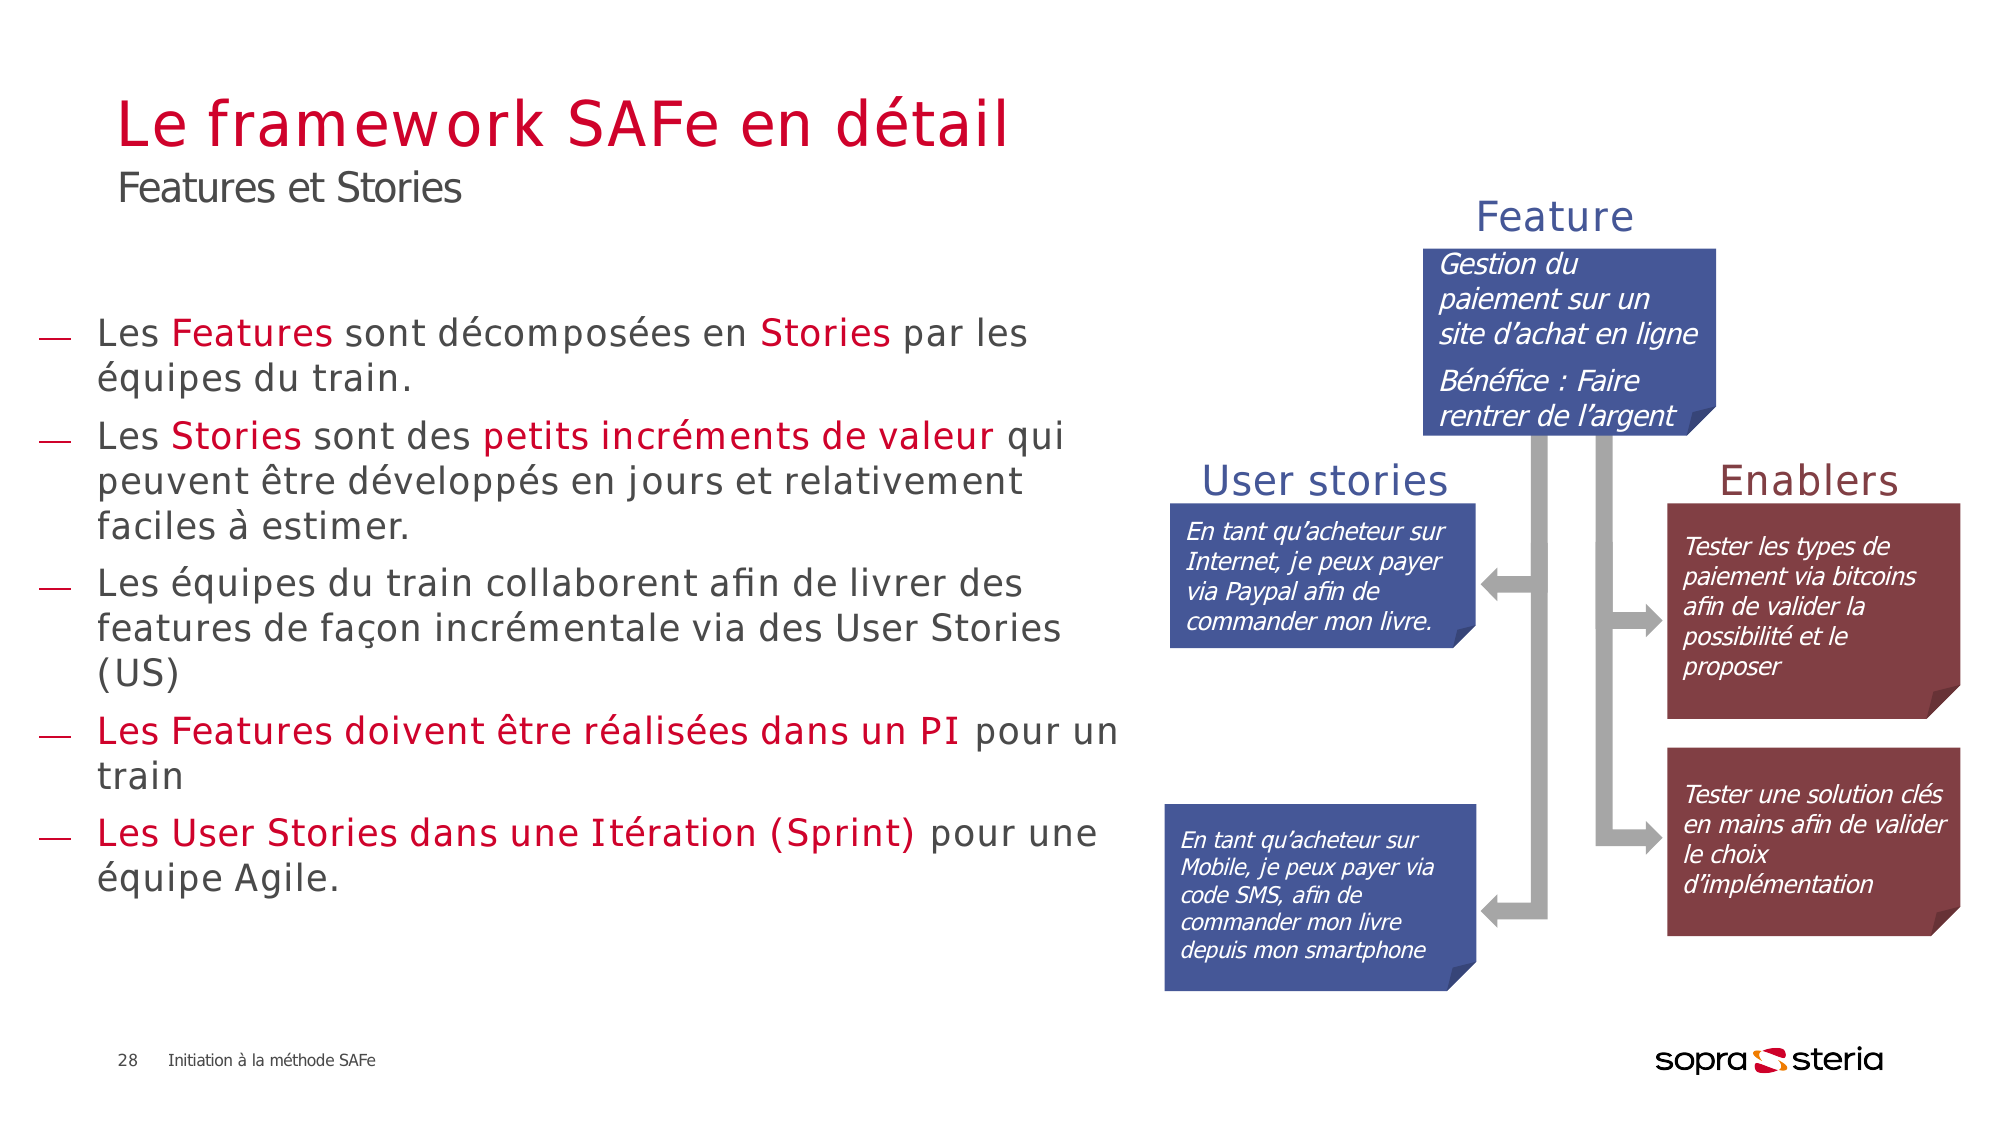

# Le framework SAFe en détail
Features et Stories
Feature
Gestion du paiement sur un site d’achat en ligne
Bénéfice : Faire rentrer de l’argent
User stories
Enablers

En tant qu’acheteur sur Internet, je peux payer via Paypal afin de commander mon livre.
Tester les types de paiement via bitcoins afin de valider la possibilité et le proposer

Tester une solution clés en mains afin de valider le choix d’implémentation
En tant qu’acheteur sur Mobile, je peux payer via code SMS, afin de commander mon livre depuis mon smartphone
Les Features sont décomposées en Stories par les équipes du train.
Les Stories sont des petits incréments de valeur qui peuvent être développés en jours et relativement faciles à estimer.
Les équipes du train collaborent afin de livrer des features de façon incrémentale via des User Stories (US)
Les Features doivent être réalisées dans un PI pour un train
Les User Stories dans une Itération (Sprint) pour une équipe Agile.
28
Initiation à la méthode SAFe